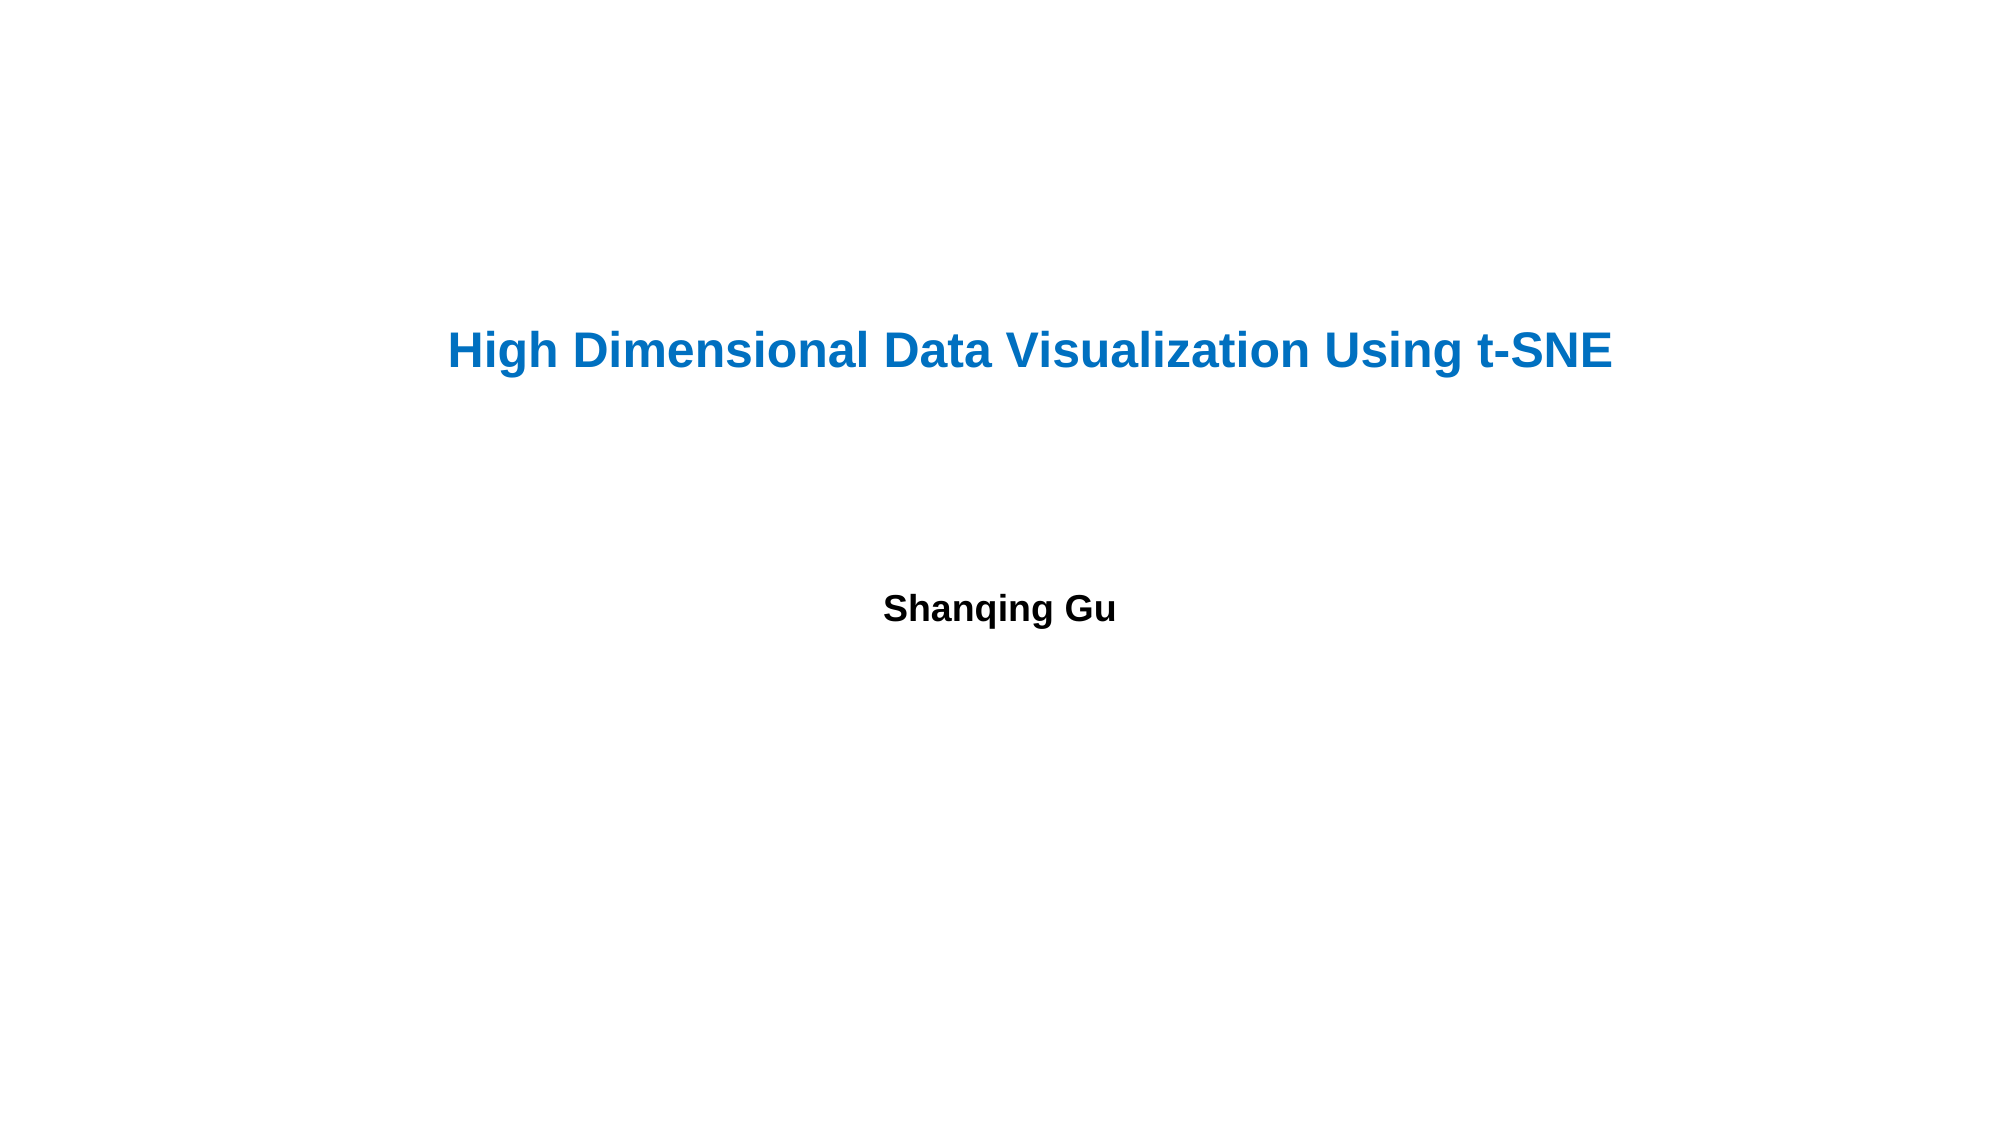

High Dimensional Data Visualization Using t-SNE
Shanqing Gu